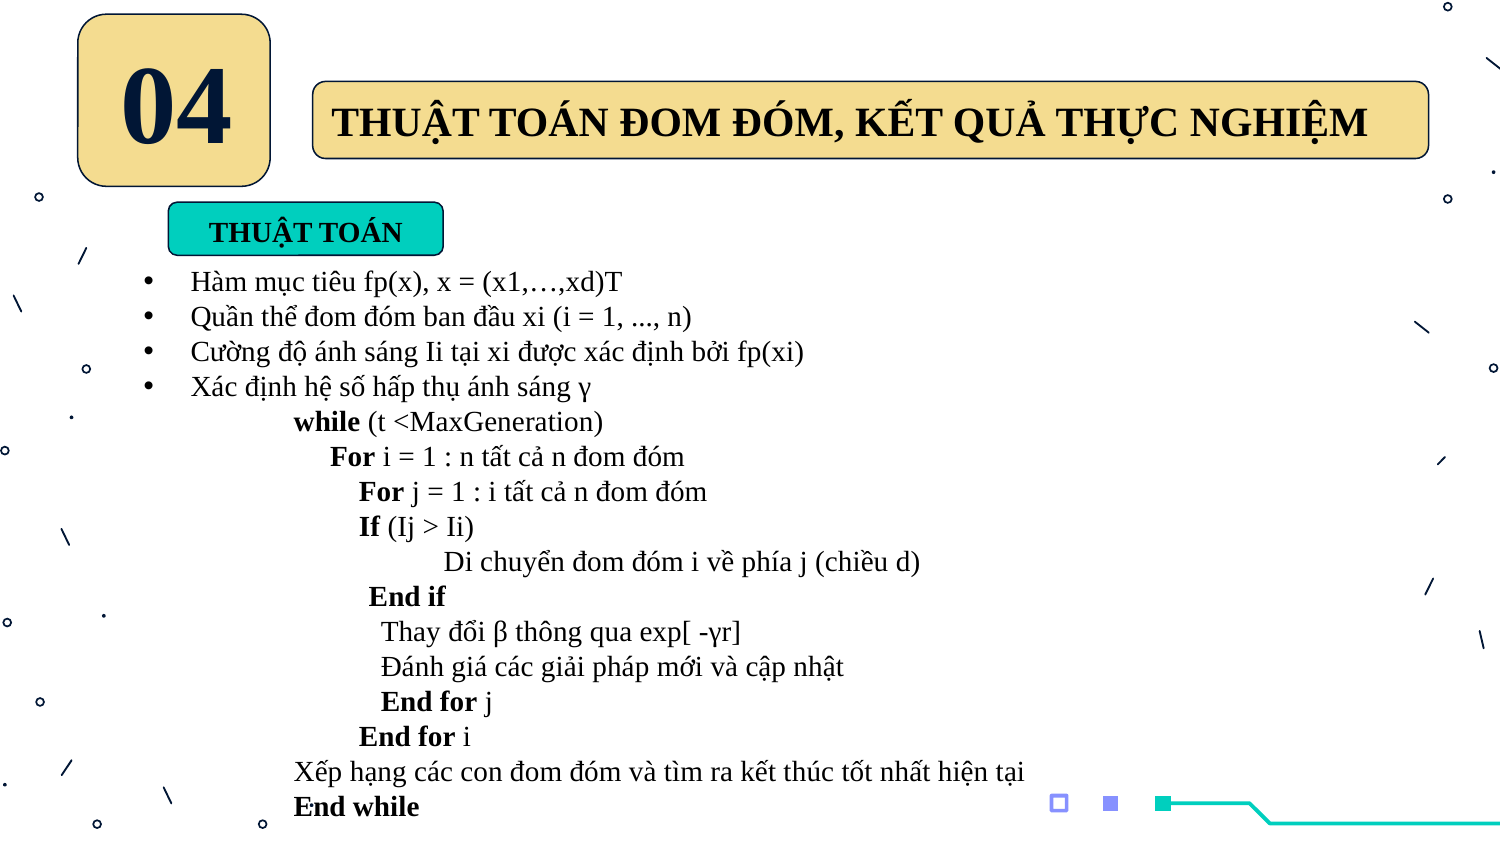

04
THUẬT TOÁN ĐOM ĐÓM, KẾT QUẢ THỰC NGHIỆM

THUẬT TOÁN
Hàm mục tiêu fp(x), x = (x1,…,xd)T
Quần thể đom đóm ban đầu xi (i = 1, ..., n)
Cường độ ánh sáng Ii tại xi được xác định bởi fp(xi)
Xác định hệ số hấp thụ ánh sáng γ
while (t <MaxGeneration)
     For i = 1 : n tất cả n đom đóm
         For j = 1 : i tất cả n đom đóm
         If (Ij > Ii)
Di chuyển đom đóm i về phía j (chiều d)
End if
            Thay đổi β thông qua exp[ -γr]
            Đánh giá các giải pháp mới và cập nhật
            End for j
         End for i
Xếp hạng các con đom đóm và tìm ra kết thúc tốt nhất hiện tại
End while